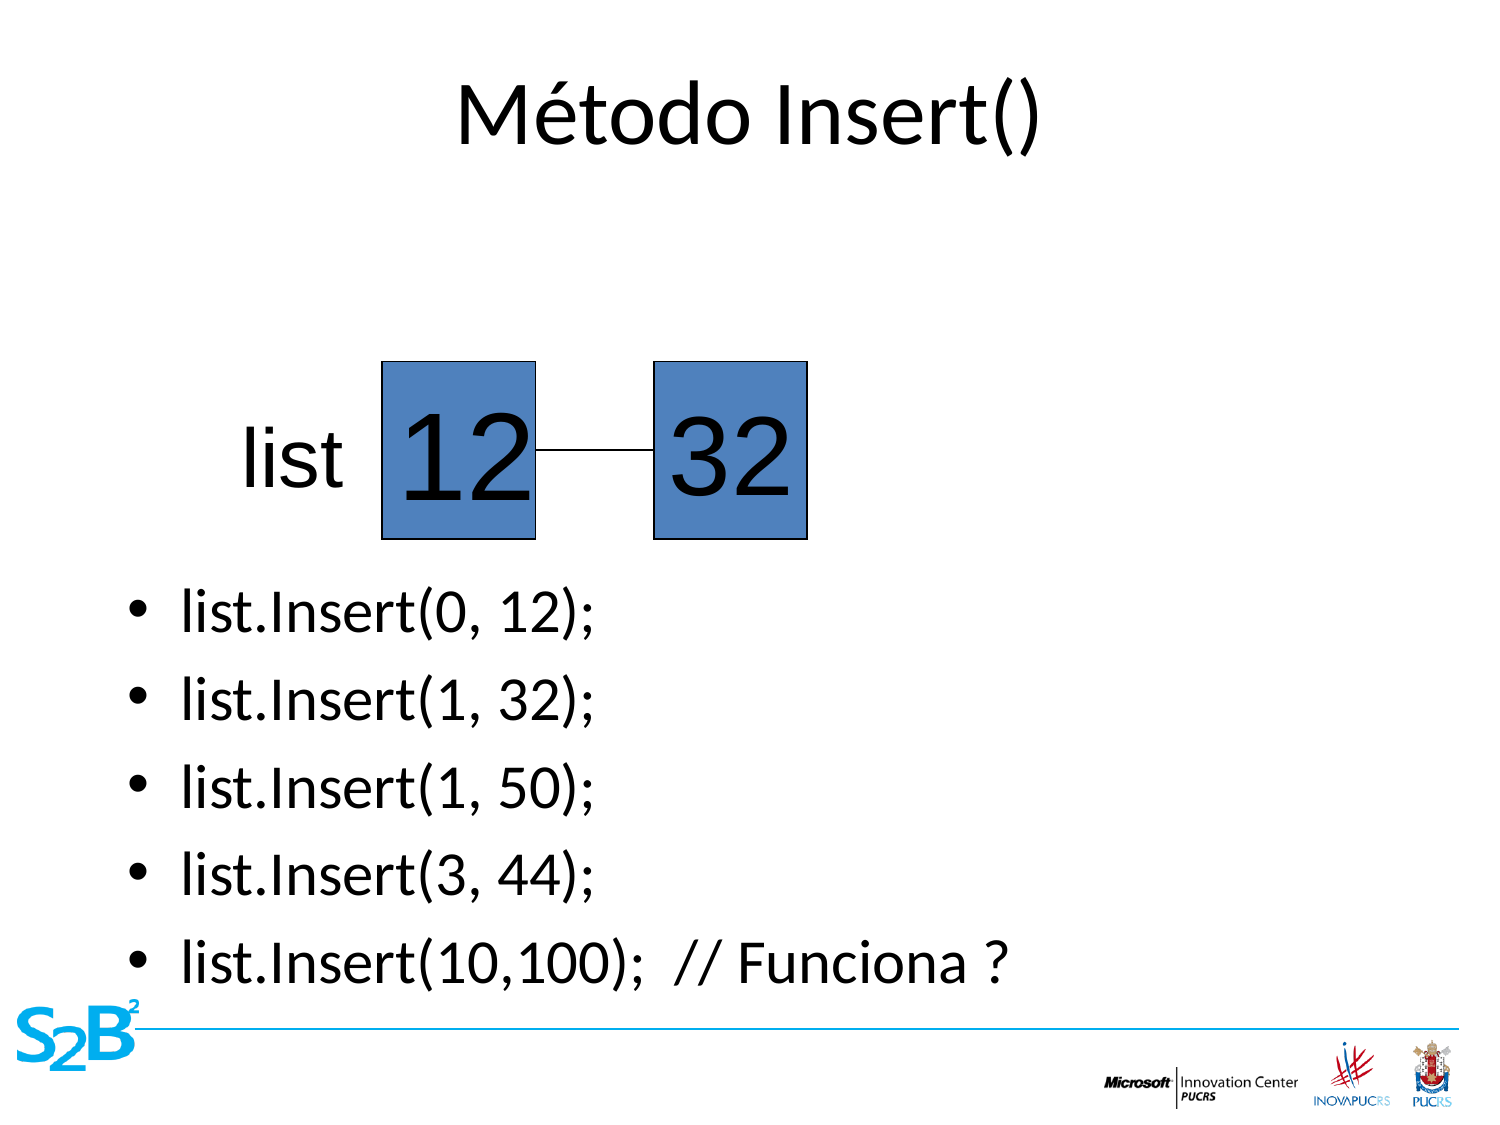

# Método Insert()
12
32
list
list.Insert(0, 12);
list.Insert(1, 32);
list.Insert(1, 50);
list.Insert(3, 44);
list.Insert(10,100);  // Funciona ?